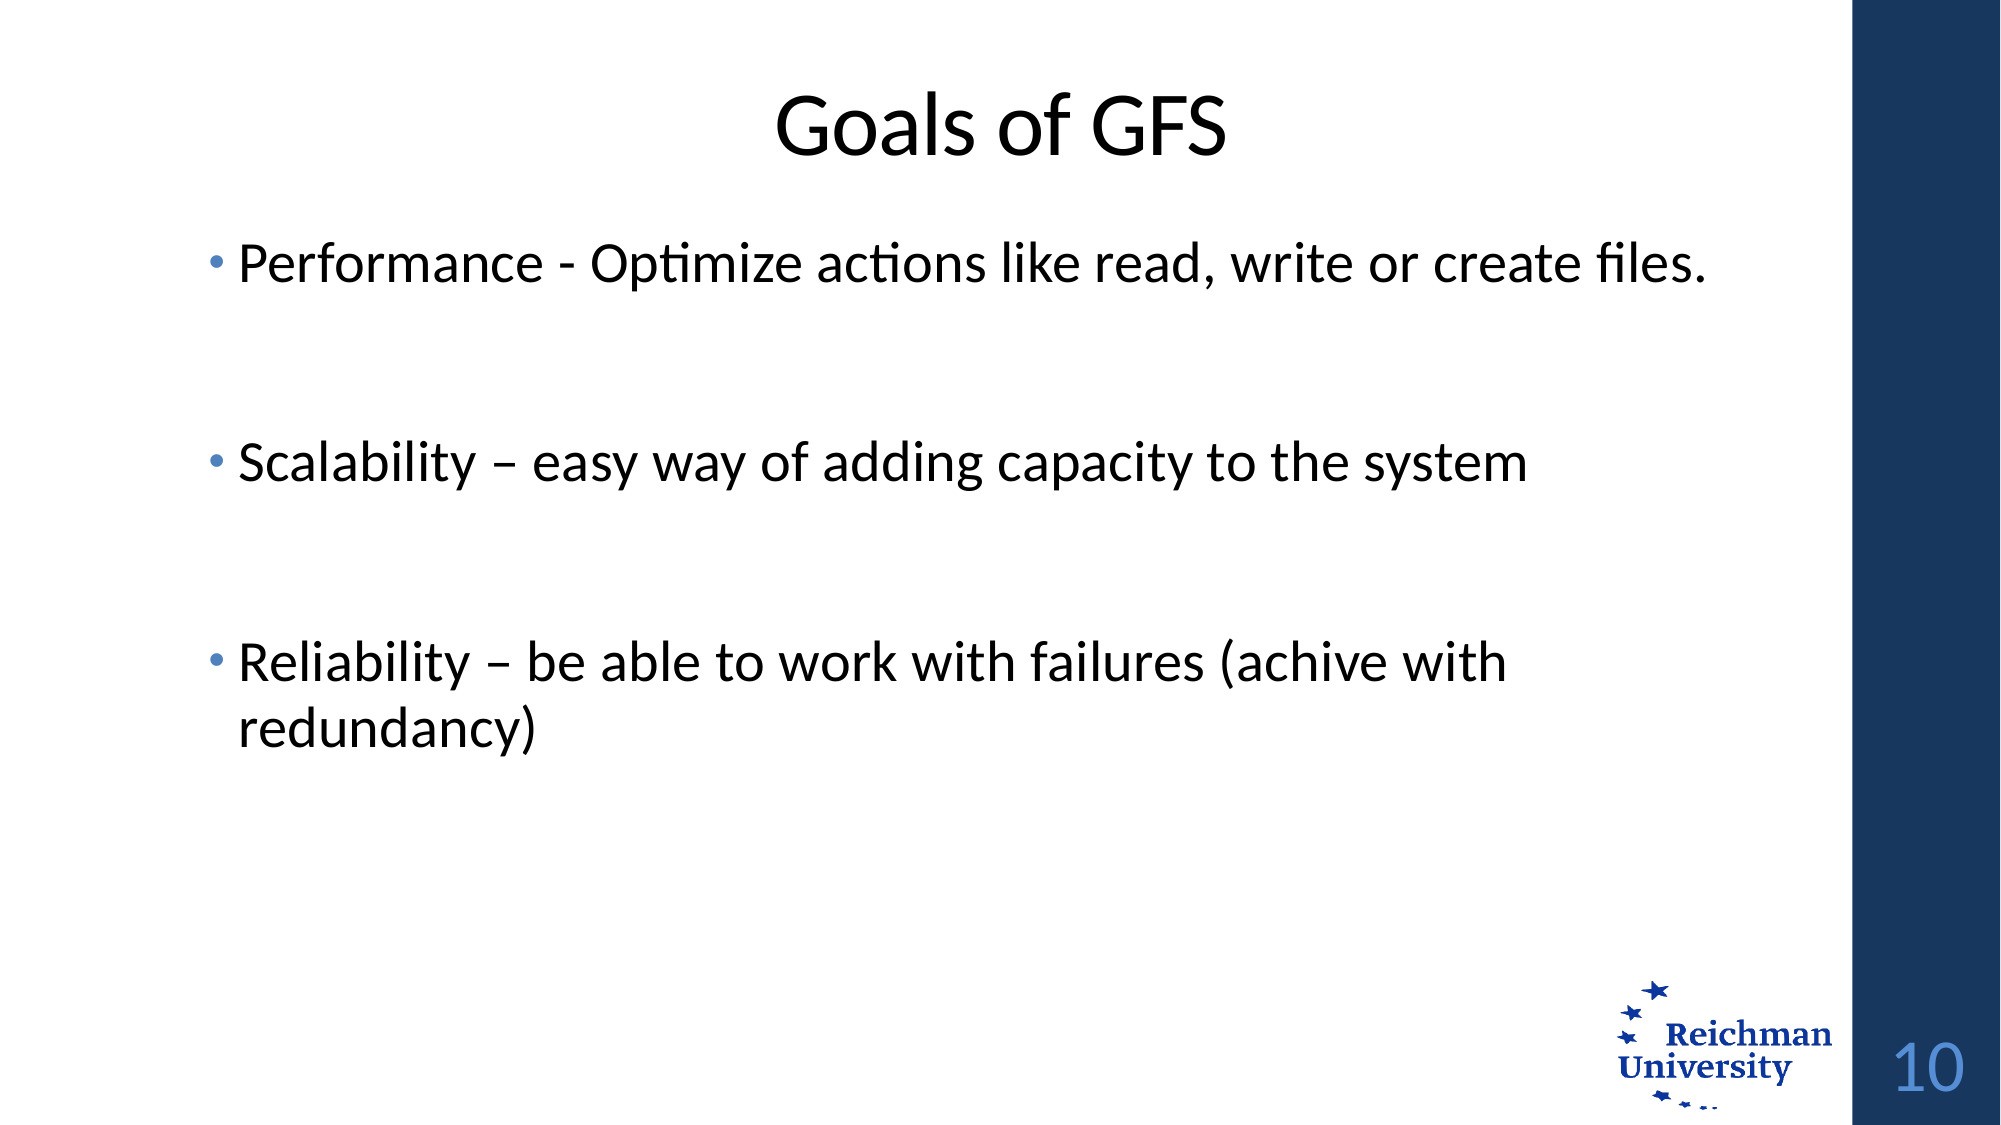

# Goals of GFS
Performance - Optimize actions like read, write or create files.

Scalability – easy way of adding capacity to the system

Reliability – be able to work with failures (achive with redundancy)
10